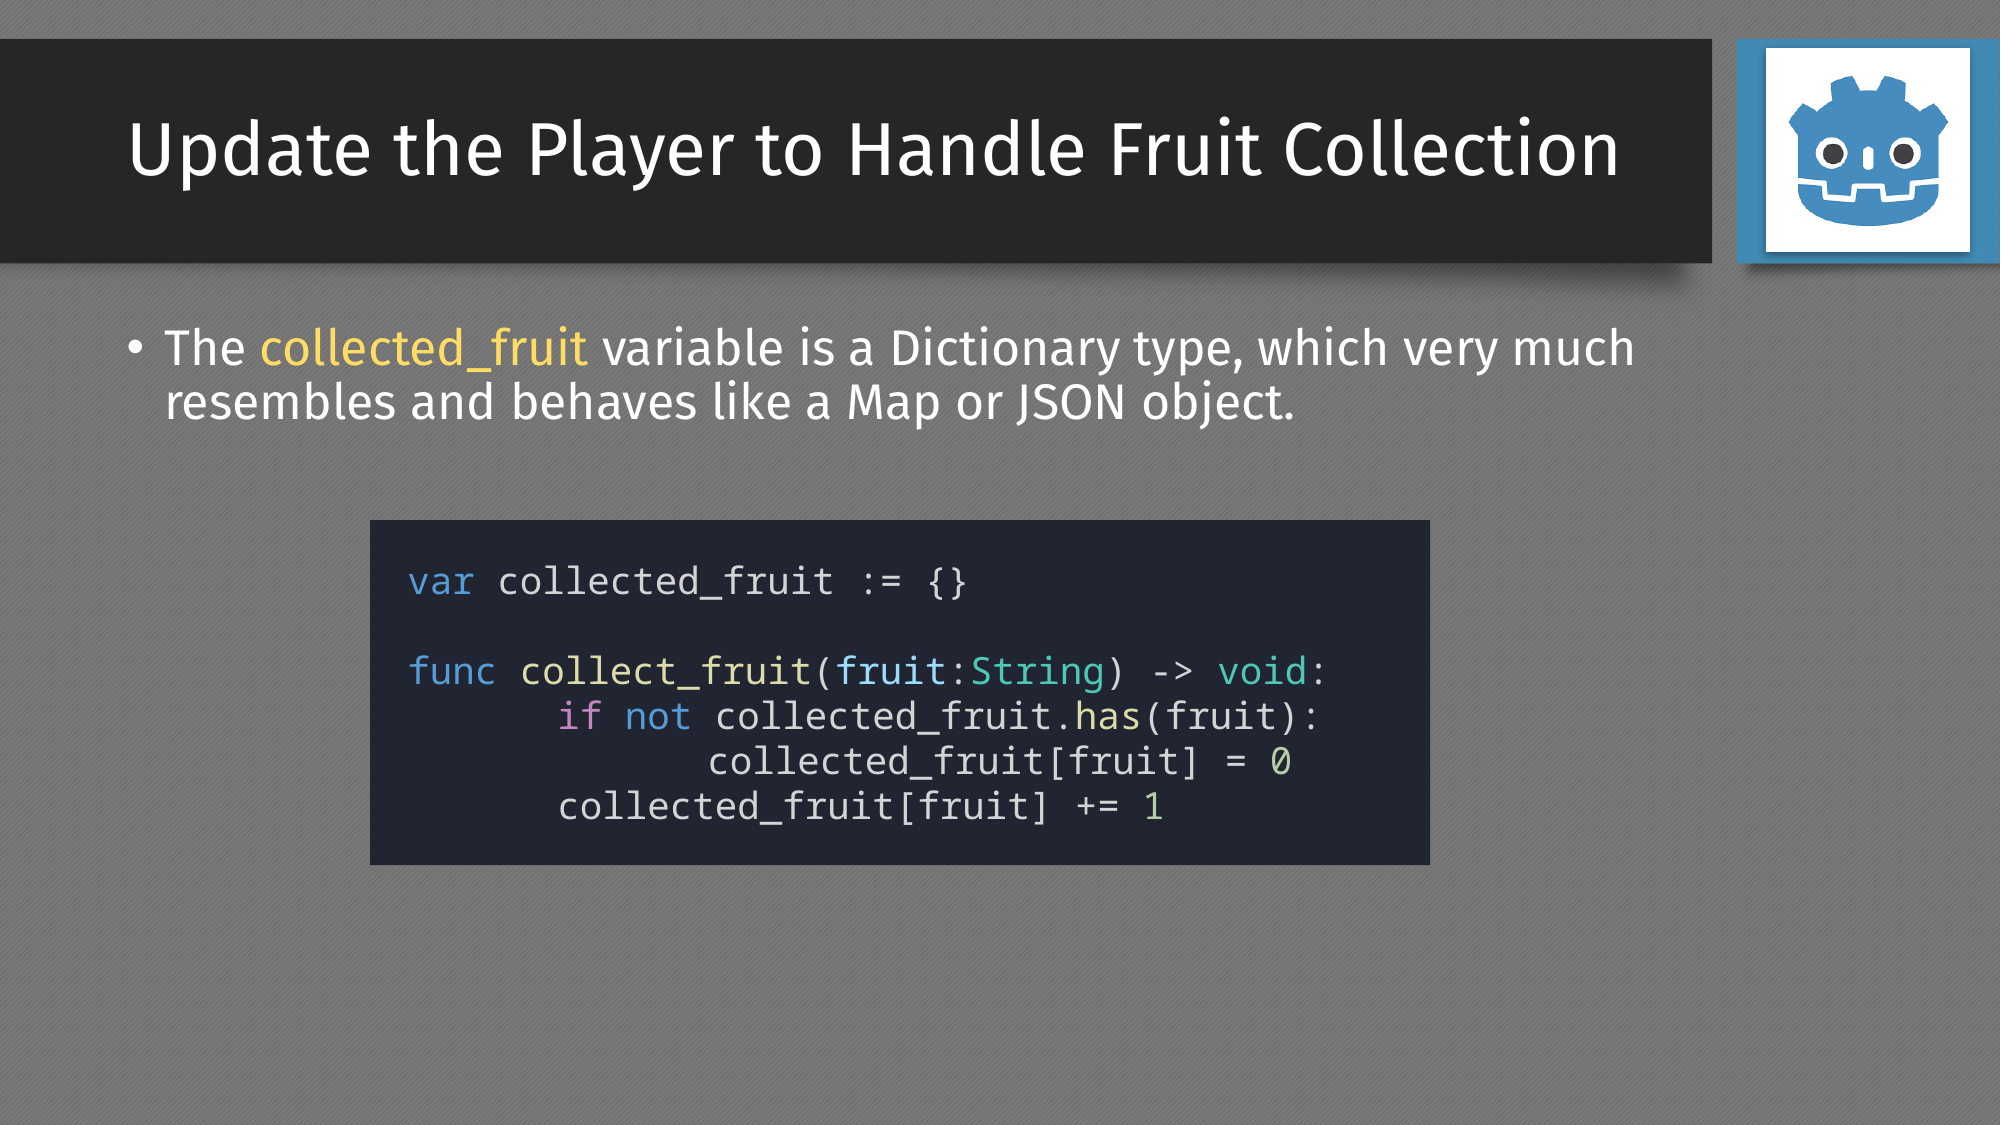

# Update the Player to Handle Fruit Collection
The collected_fruit variable is a Dictionary type, which very much resembles and behaves like a Map or JSON object.
var collected_fruit := {}
func collect_fruit(fruit:String) -> void:
	if not collected_fruit.has(fruit):
		collected_fruit[fruit] = 0
	collected_fruit[fruit] += 1